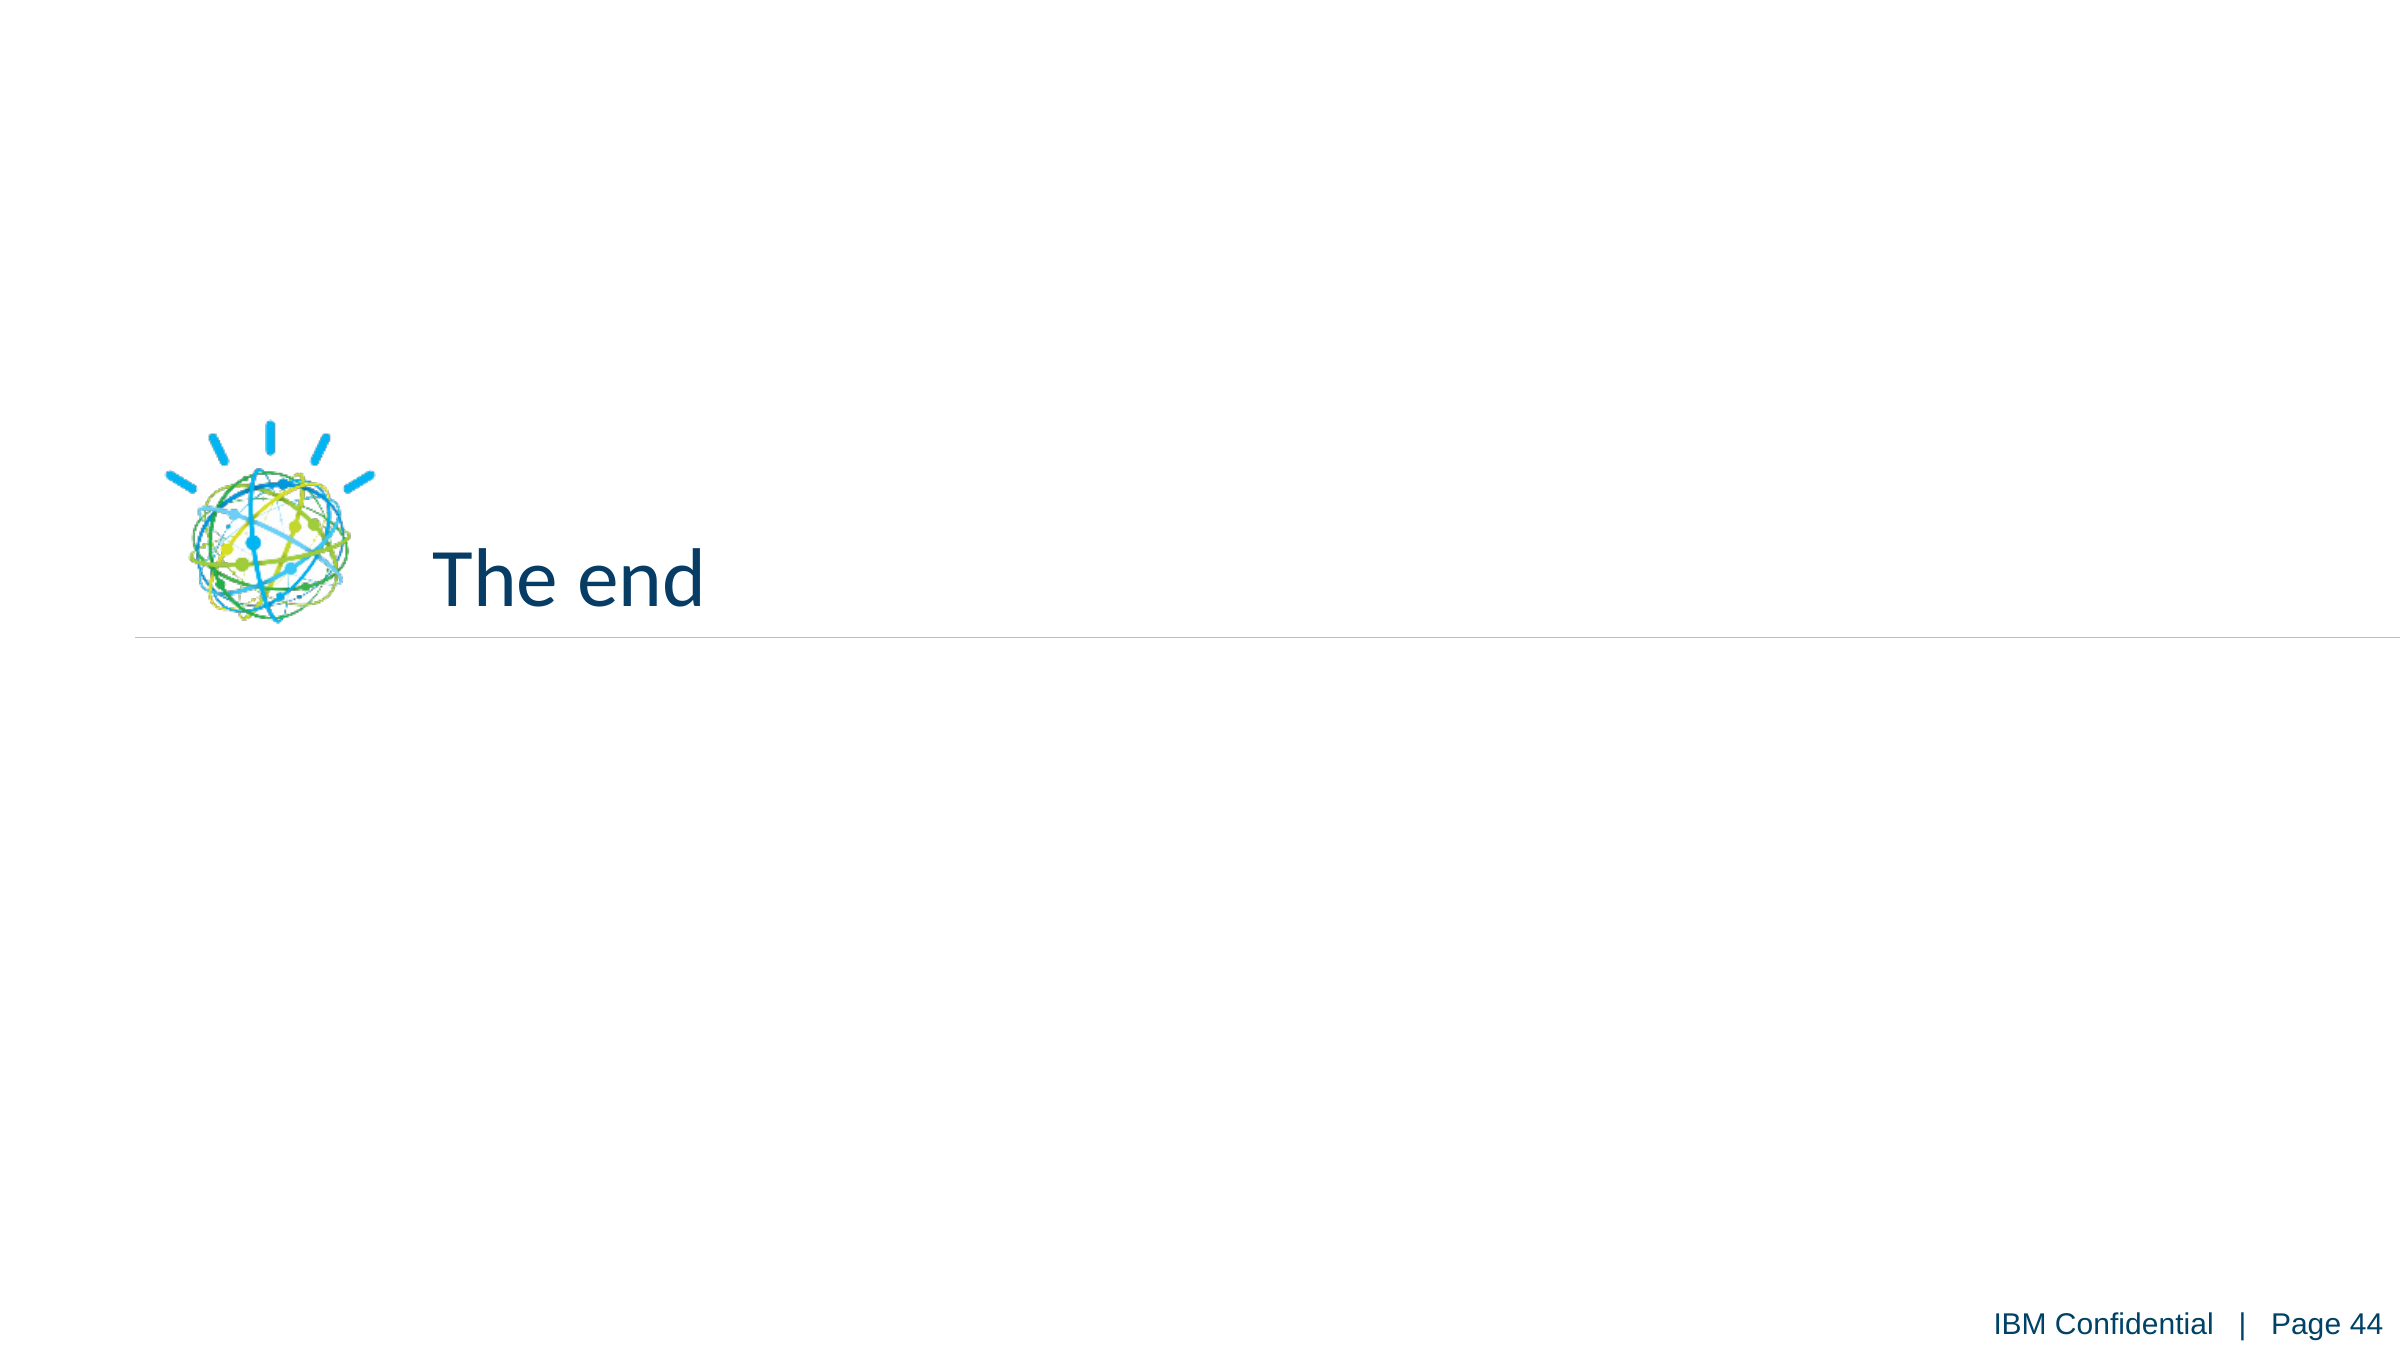

# The end
44
IBM Confidential   |   Page 44